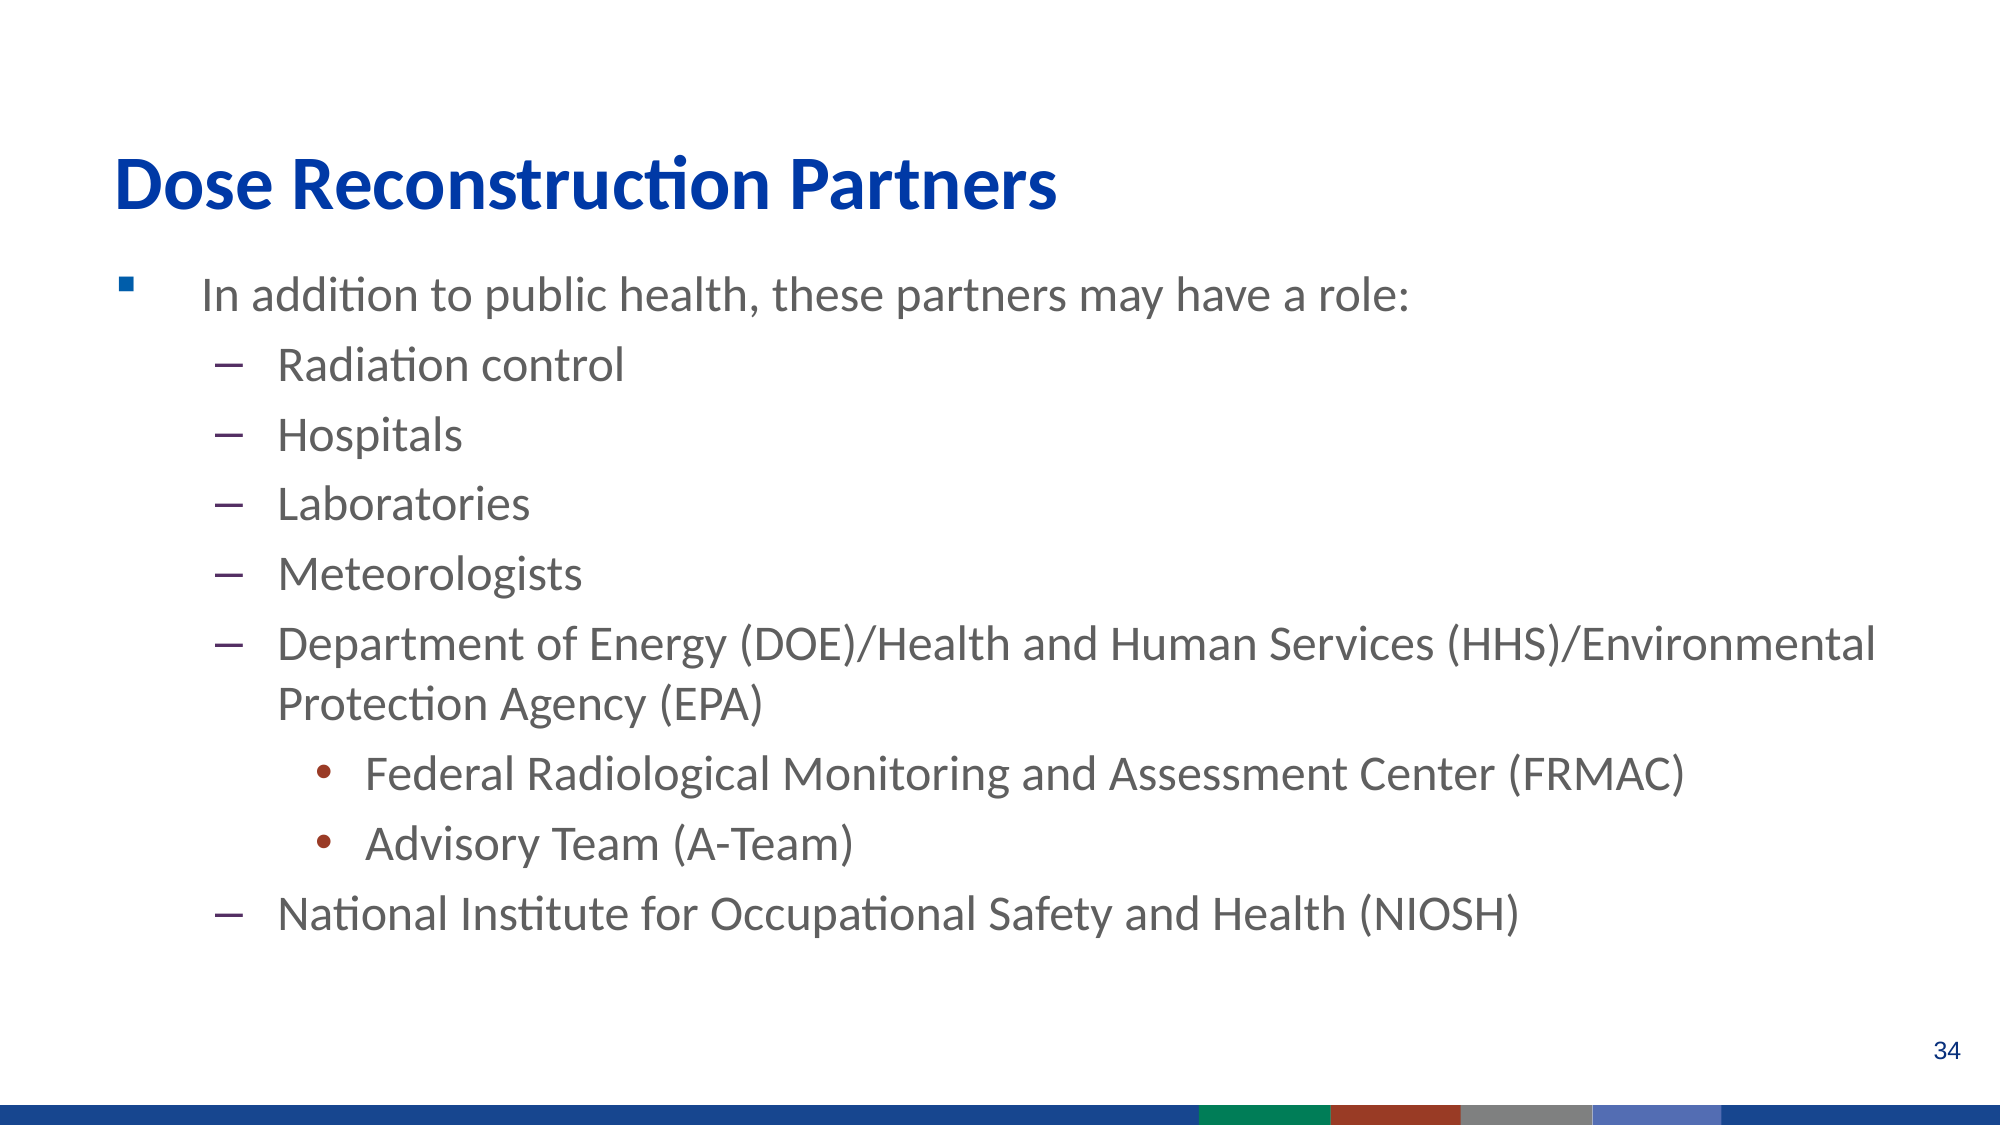

# Dose Reconstruction Partners
 In addition to public health, these partners may have a role:
Radiation control
Hospitals
Laboratories
Meteorologists
Department of Energy (DOE)/Health and Human Services (HHS)/Environmental Protection Agency (EPA)
Federal Radiological Monitoring and Assessment Center (FRMAC)
Advisory Team (A-Team)
National Institute for Occupational Safety and Health (NIOSH)

34